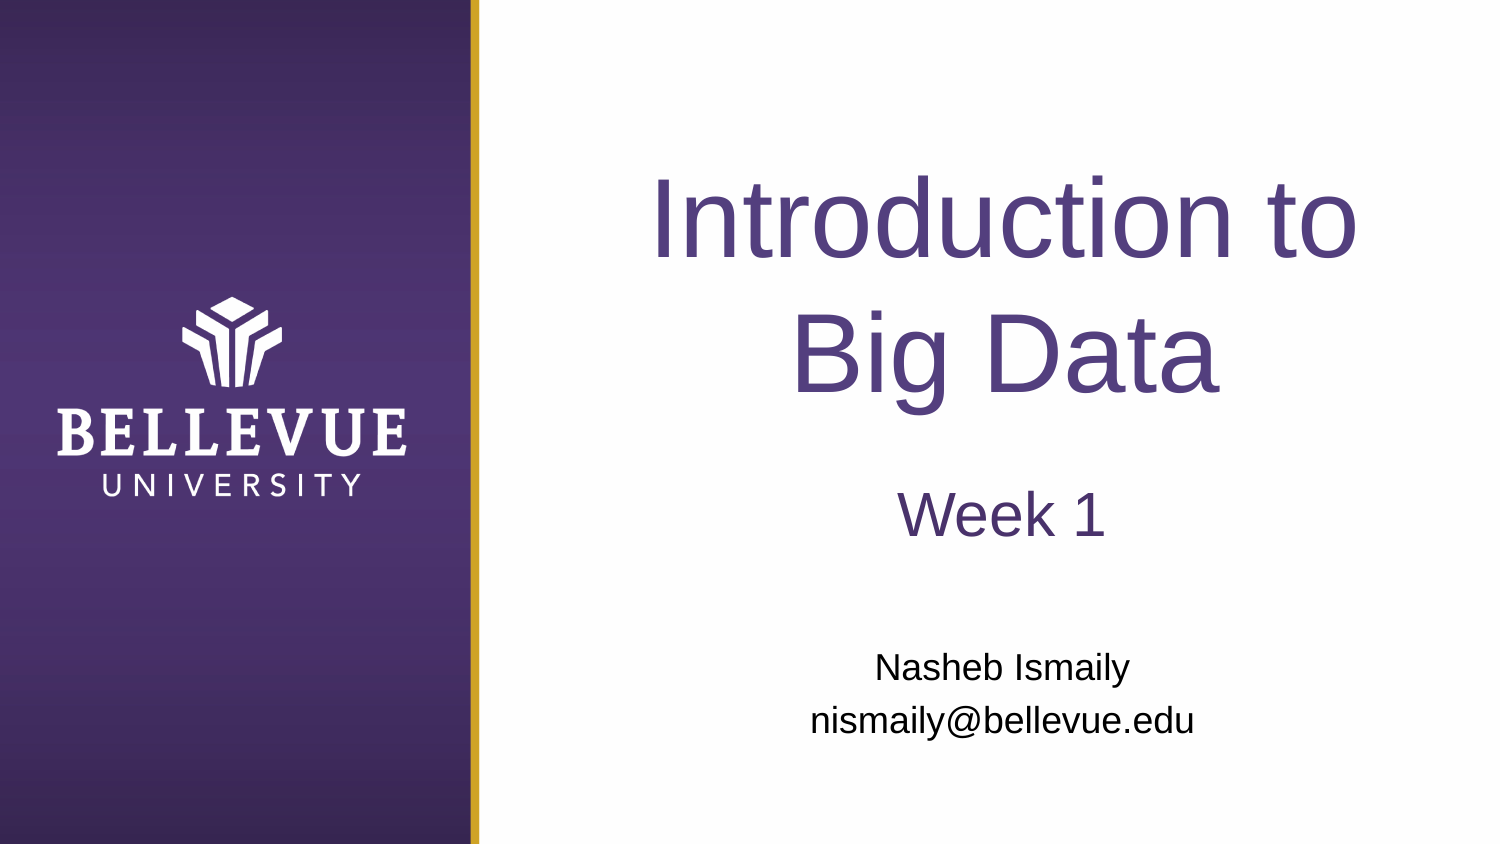

# Introduction to Big Data
Week 1

Nasheb Ismaily
nismaily@bellevue.edu